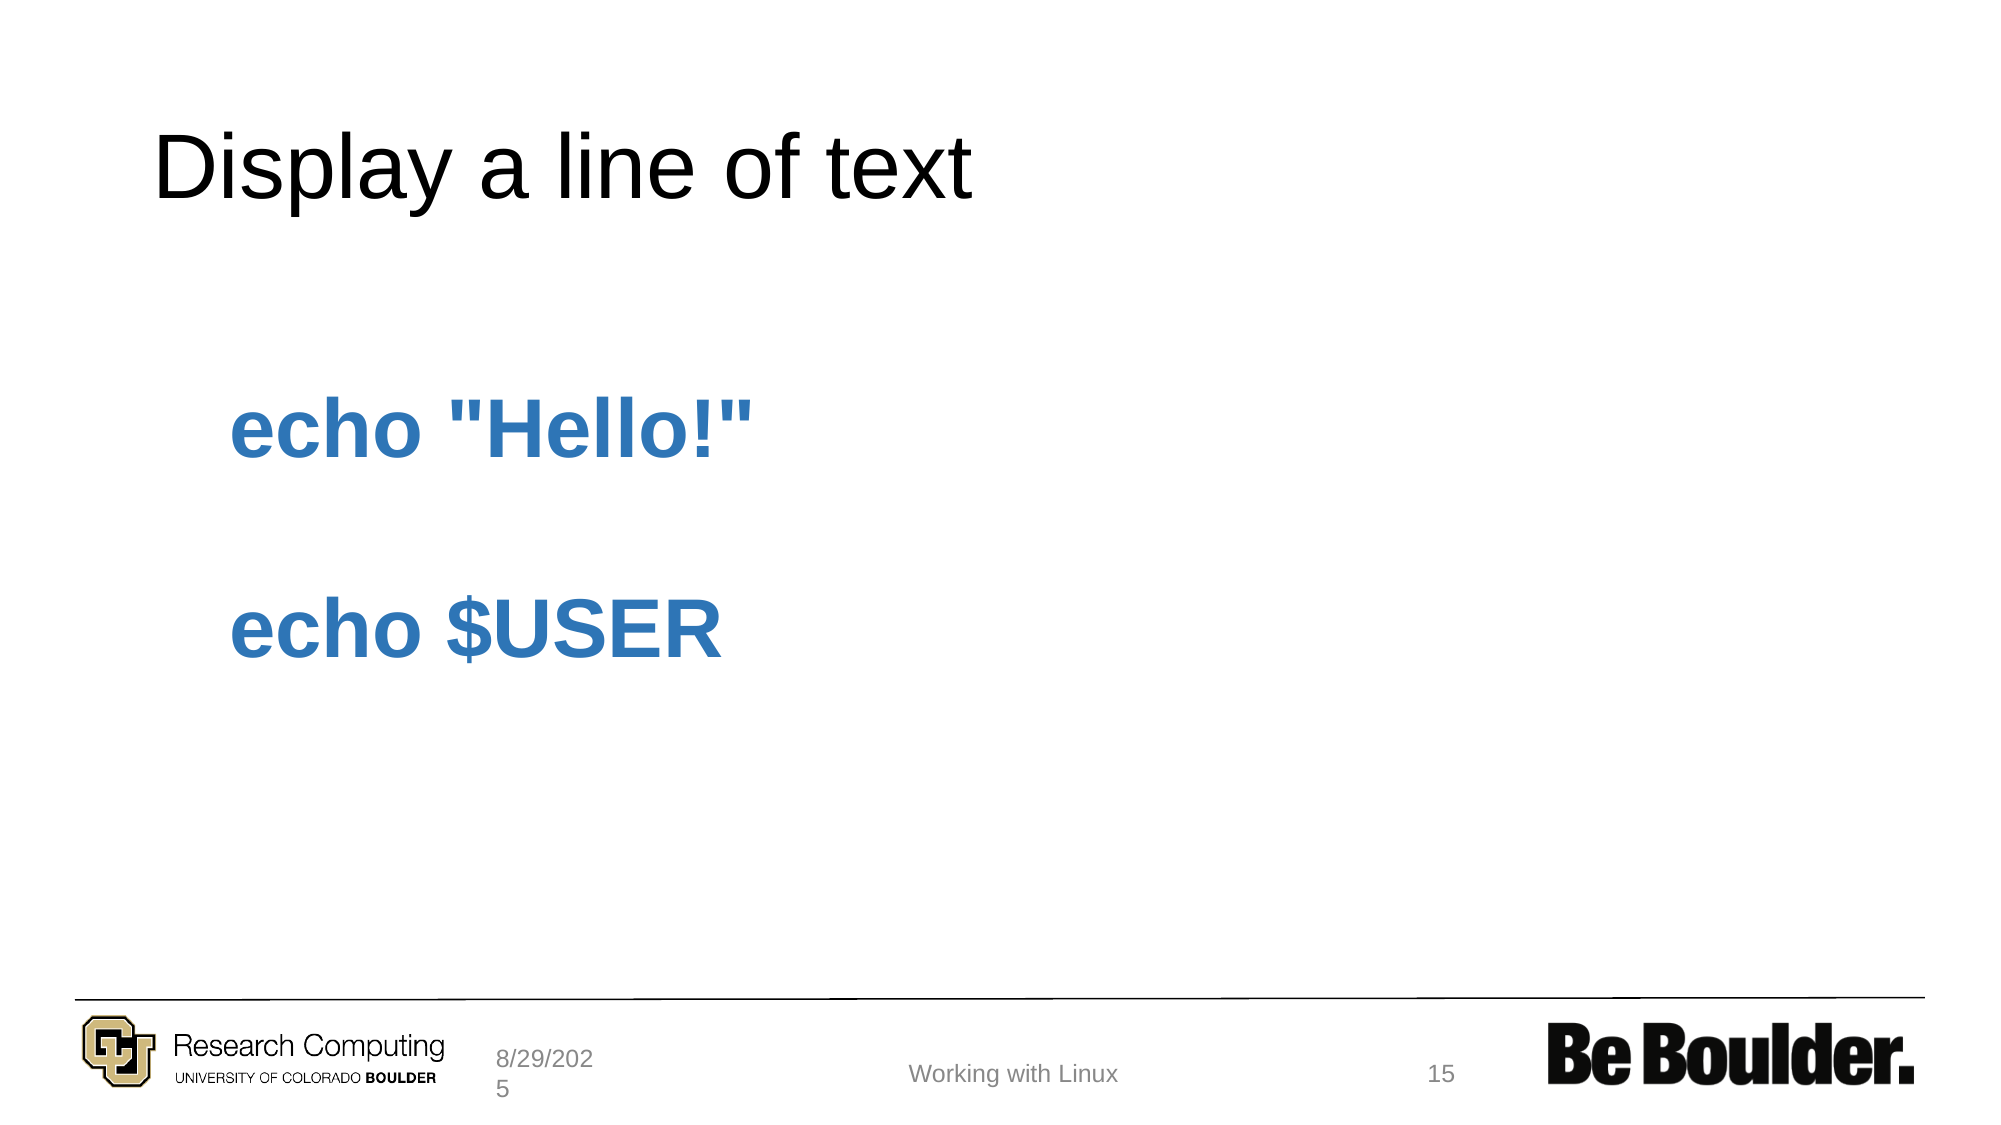

# Display a line of text
echo "Hello!"

echo $USER
8/29/2025
Working with Linux
15